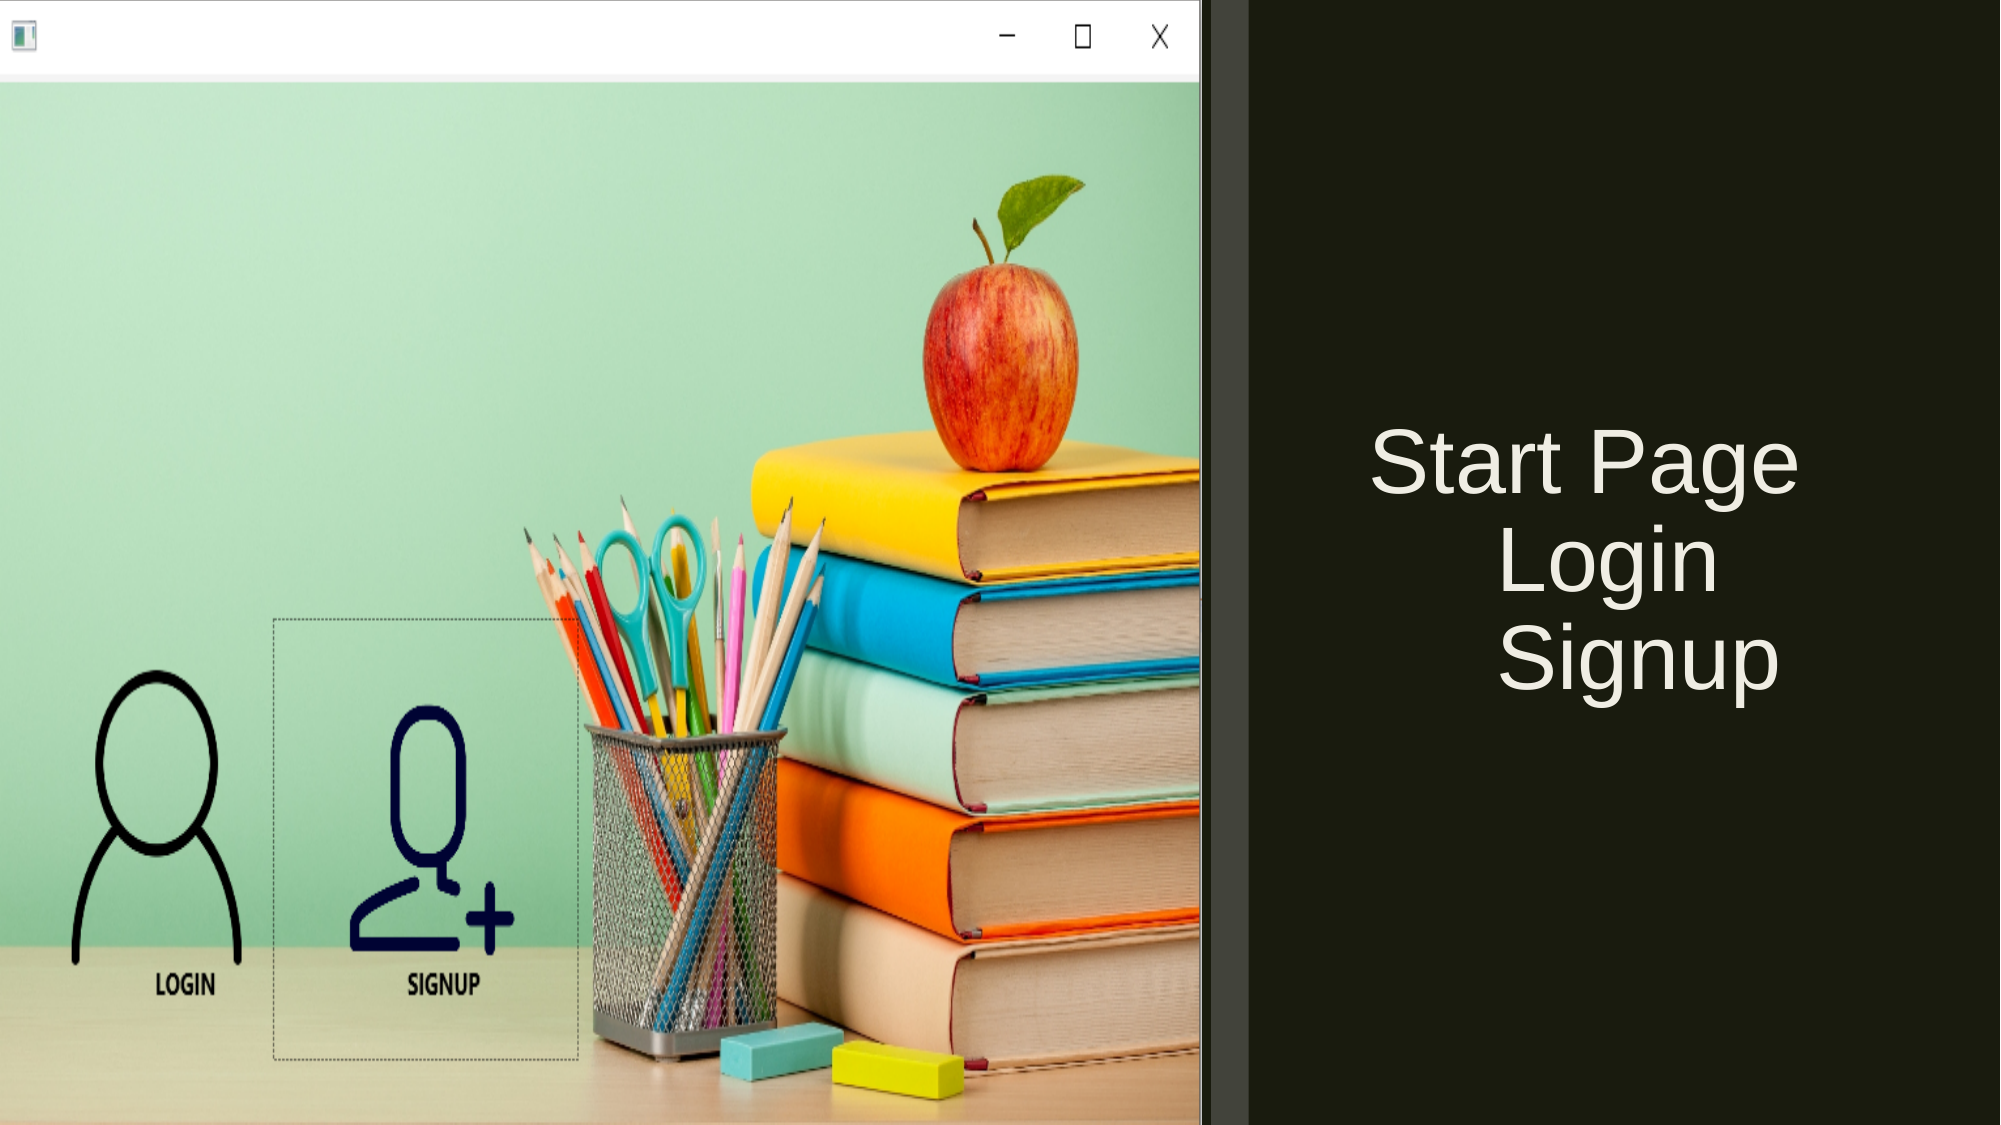

### Chart

| Category | Row |
|---|---|
| Jan  | 10000.0 |
| Feb | 17000.0 |
| Mar | 15000.0 |
| Apr | 25000.0 |
| May | 21000.0 |
# Start Page
     Login
     Signup